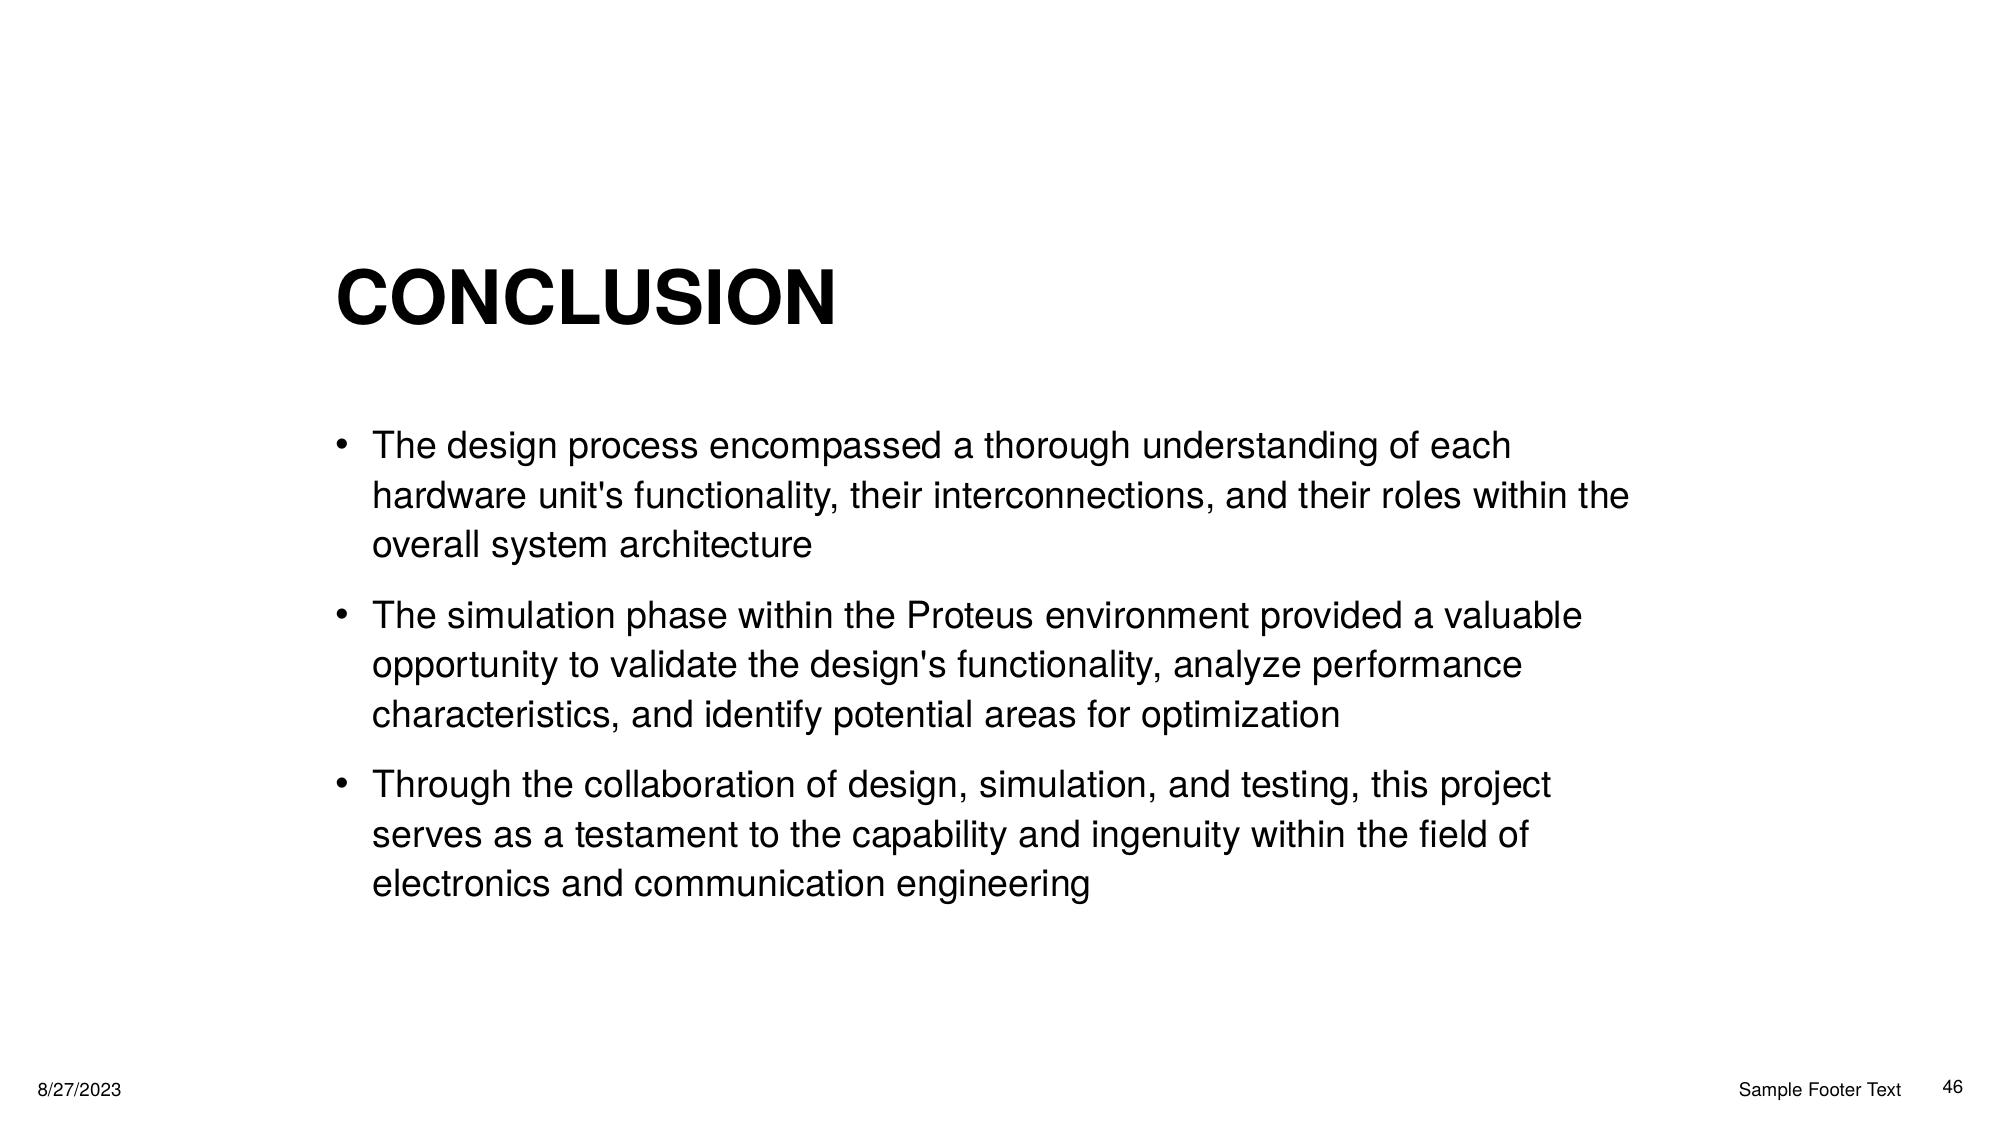

# CONCLUSION
The design process encompassed a thorough understanding of each hardware unit's functionality, their interconnections, and their roles within the overall system architecture
The simulation phase within the Proteus environment provided a valuable opportunity to validate the design's functionality, analyze performance characteristics, and identify potential areas for optimization
Through the collaboration of design, simulation, and testing, this project serves as a testament to the capability and ingenuity within the field of electronics and communication engineering
8/27/2023
Sample Footer Text
46